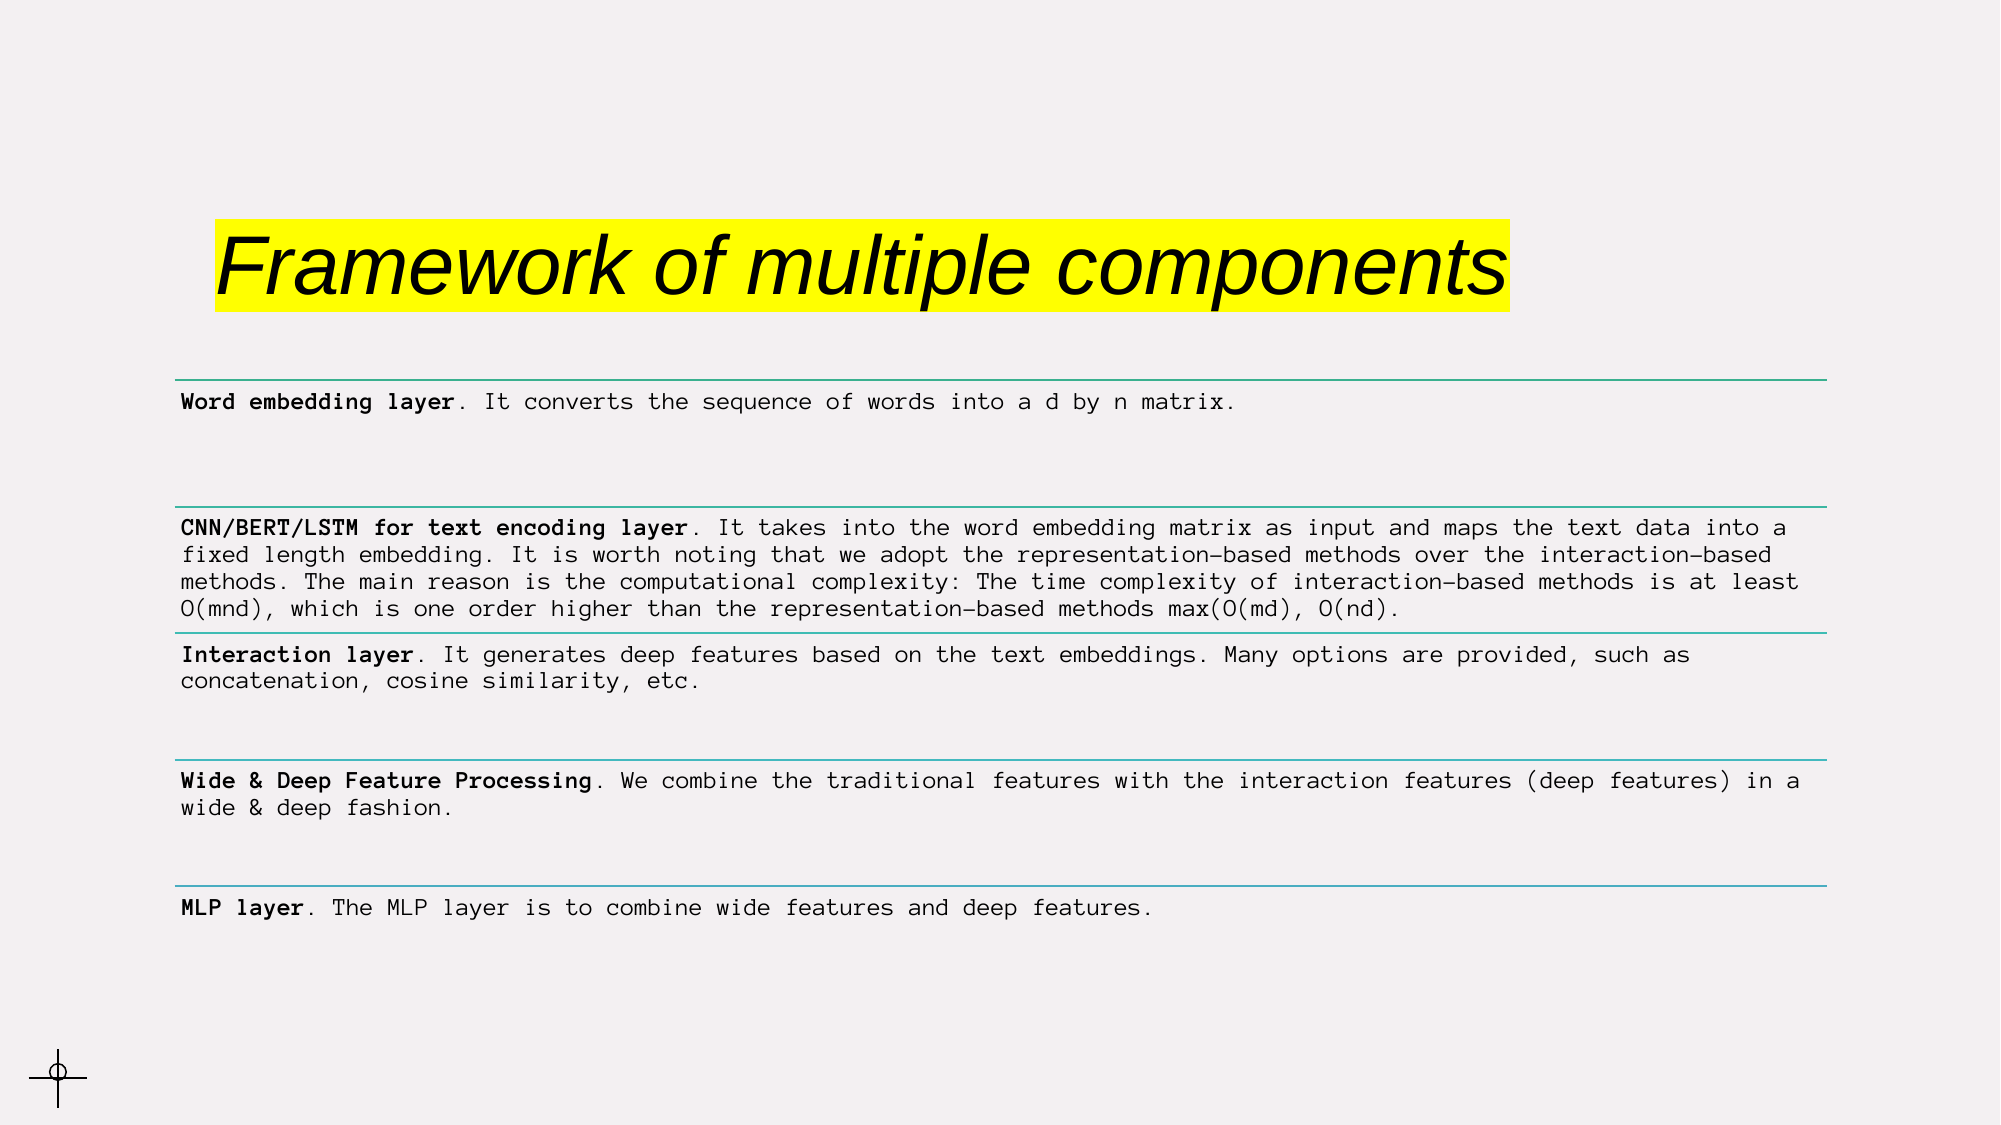

# Framework of multiple components

Word embedding layer. It converts the sequence of words into a d by n matrix.

CNN/BERT/LSTM for text encoding layer. It takes into the word embedding matrix as input and maps the text data into a fixed length embedding. It is worth noting that we adopt the representation-based methods over the interaction-based methods. The main reason is the computational complexity: The time complexity of interaction-based methods is at least O(mnd), which is one order higher than the representation-based methods max(O(md), O(nd).

Interaction layer. It generates deep features based on the text embeddings. Many options are provided, such as concatenation, cosine similarity, etc.

Wide & Deep Feature Processing. We combine the traditional features with the interaction features (deep features) in a wide & deep fashion.

MLP layer. The MLP layer is to combine wide features and deep features.